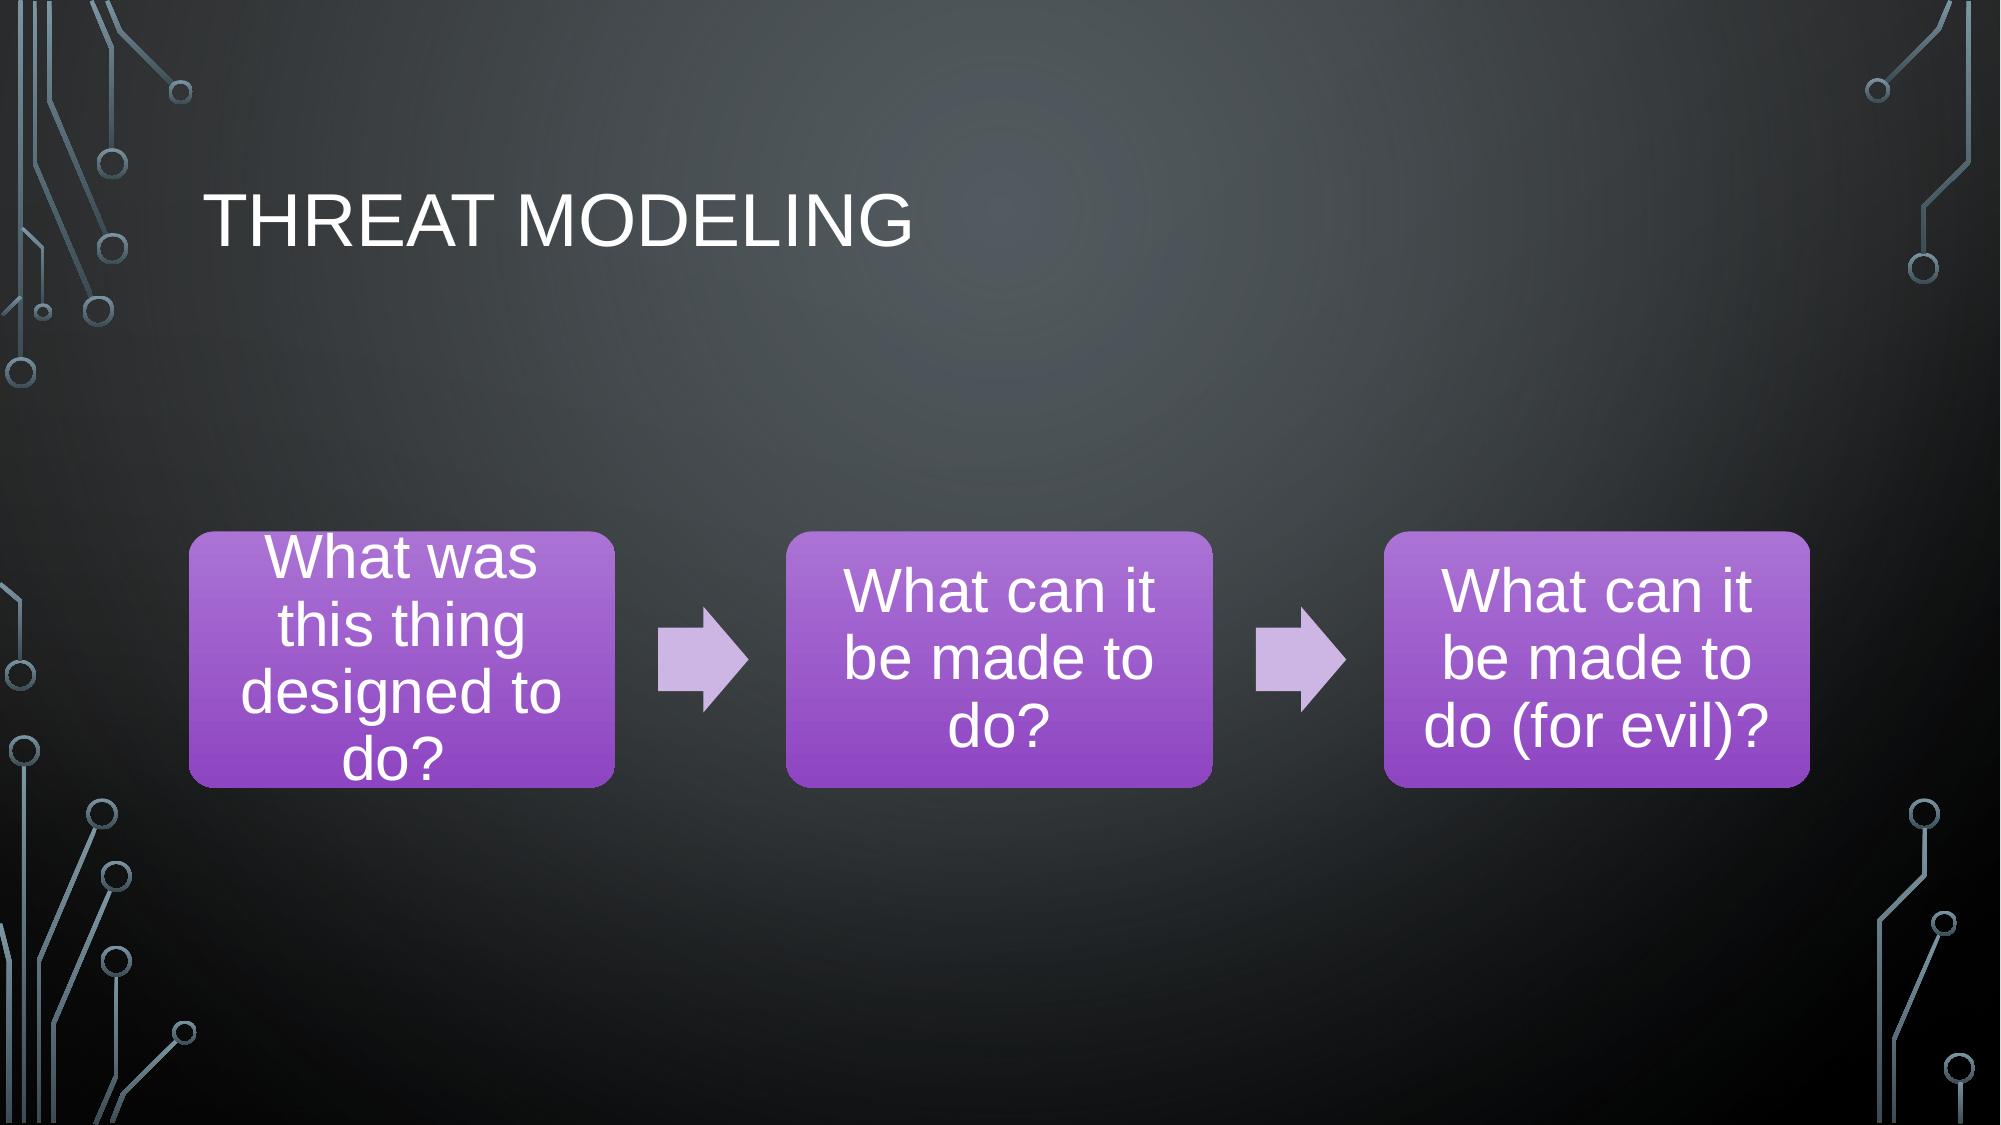

# THREAT MODELING

What was this thing designed to do?
What can it be made to do?
What can it be made to do (for evil)?